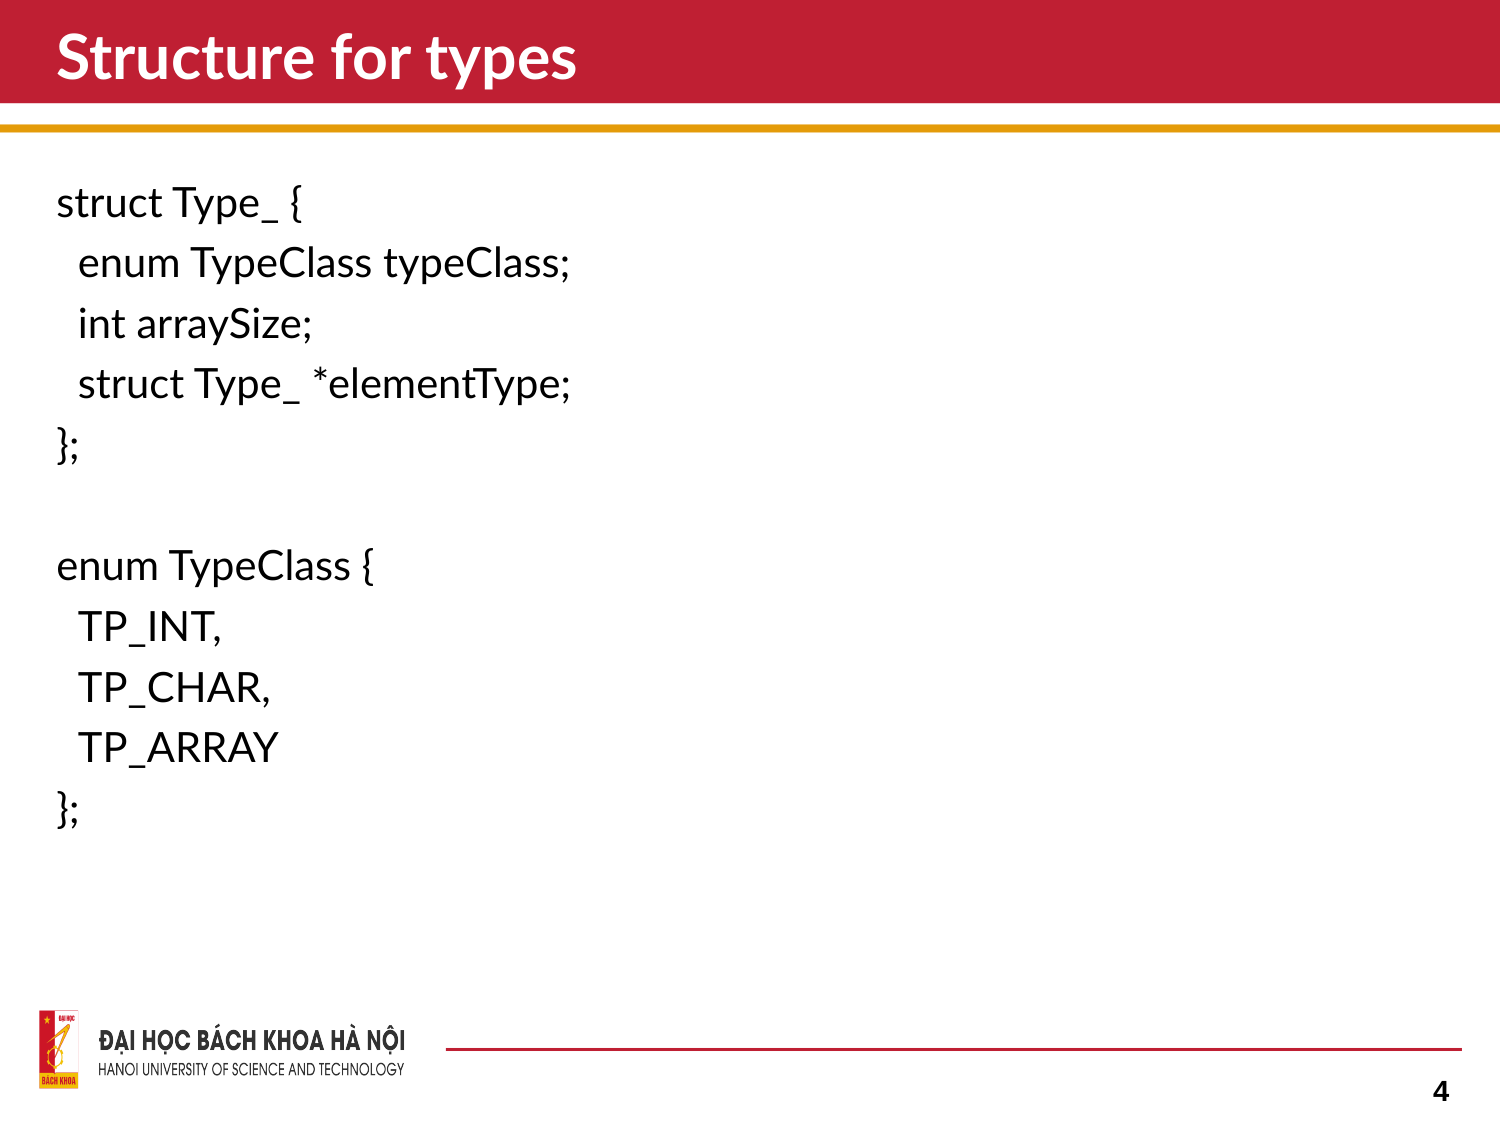

# Structure for types
struct Type_ {
  enum TypeClass typeClass;
  int arraySize;
  struct Type_ *elementType;
};

enum TypeClass {
  TP_INT,
  TP_CHAR,
  TP_ARRAY
};

4